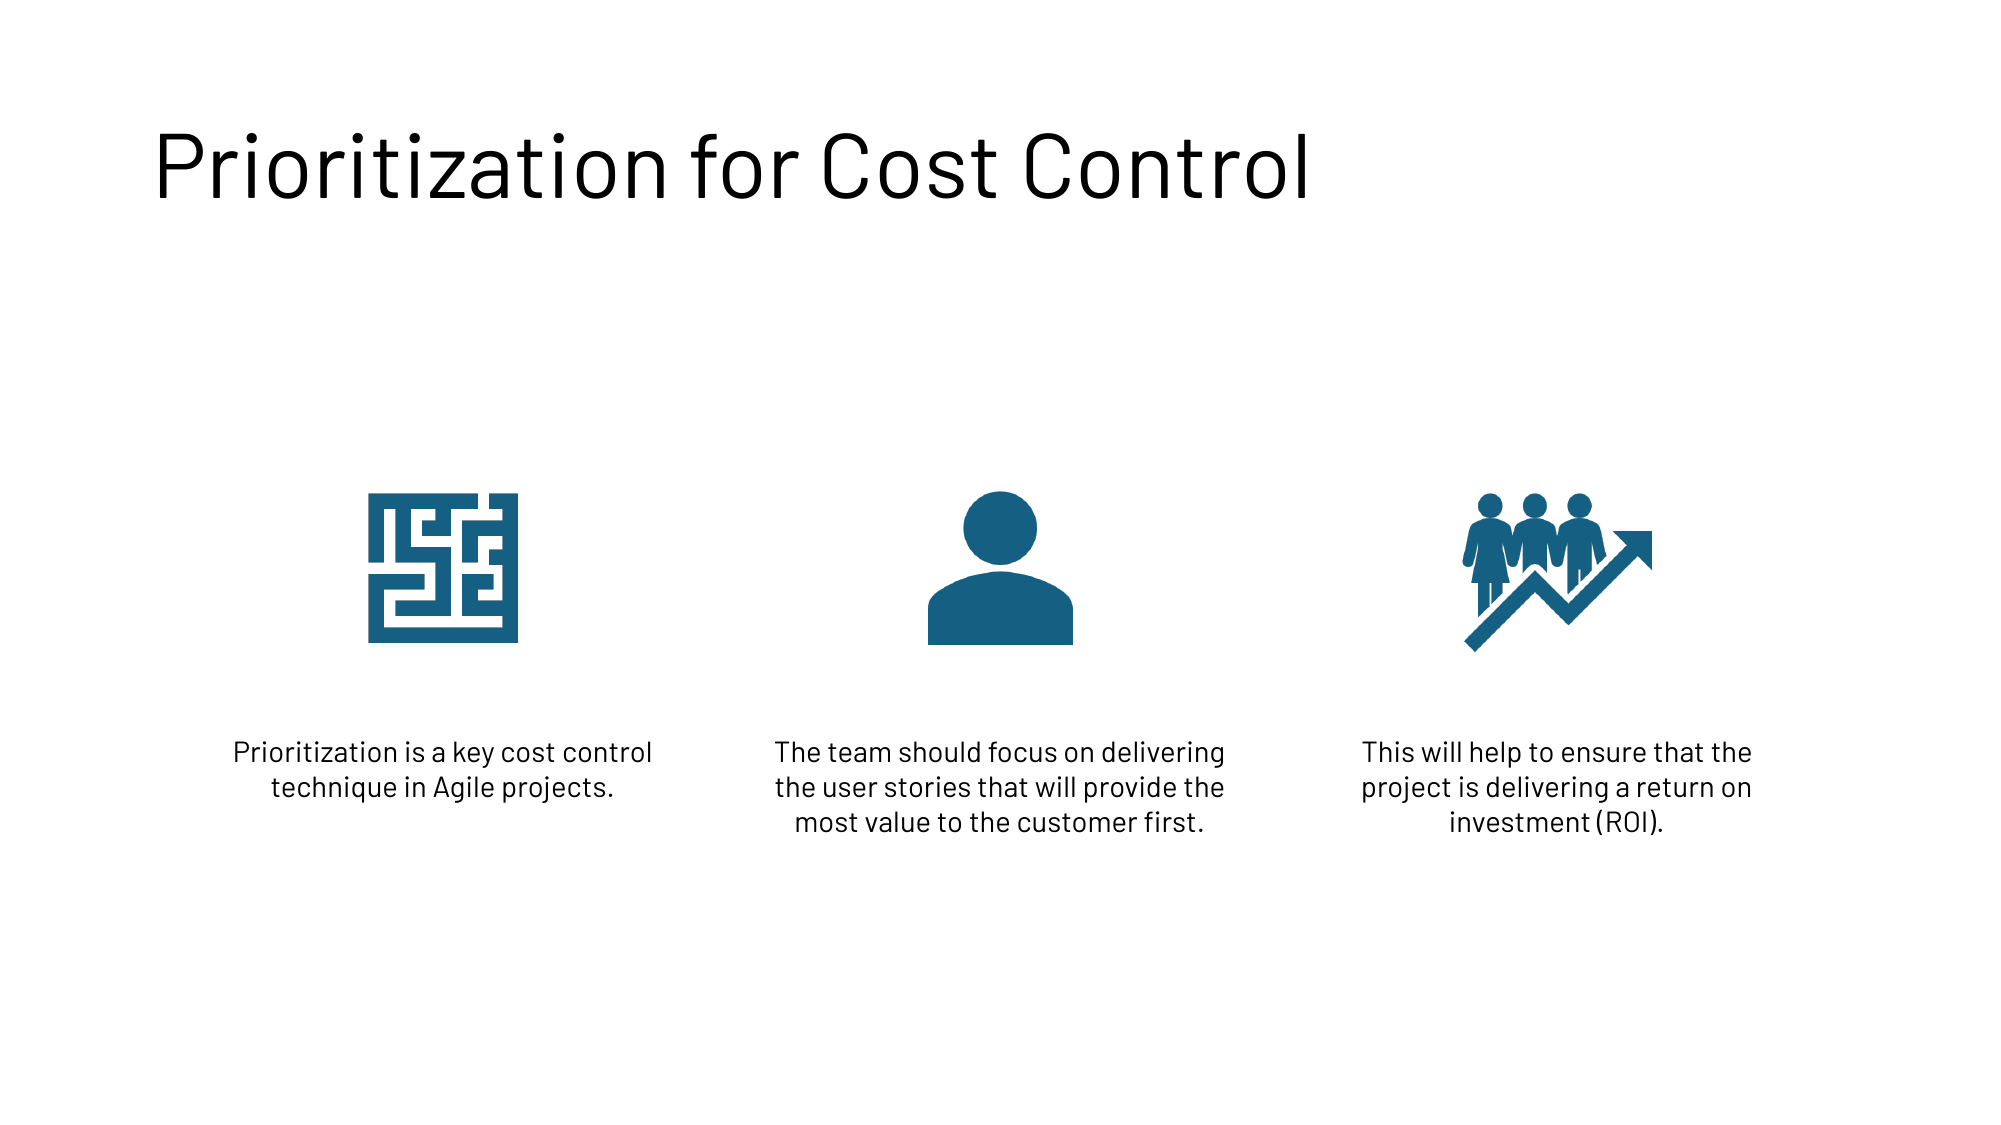

# Prioritization for Cost Control
Prioritization is a key cost control technique in Agile projects.
The team should focus on delivering the user stories that will provide the most value to the customer first.
This will help to ensure that the project is delivering a return on investment (ROI).